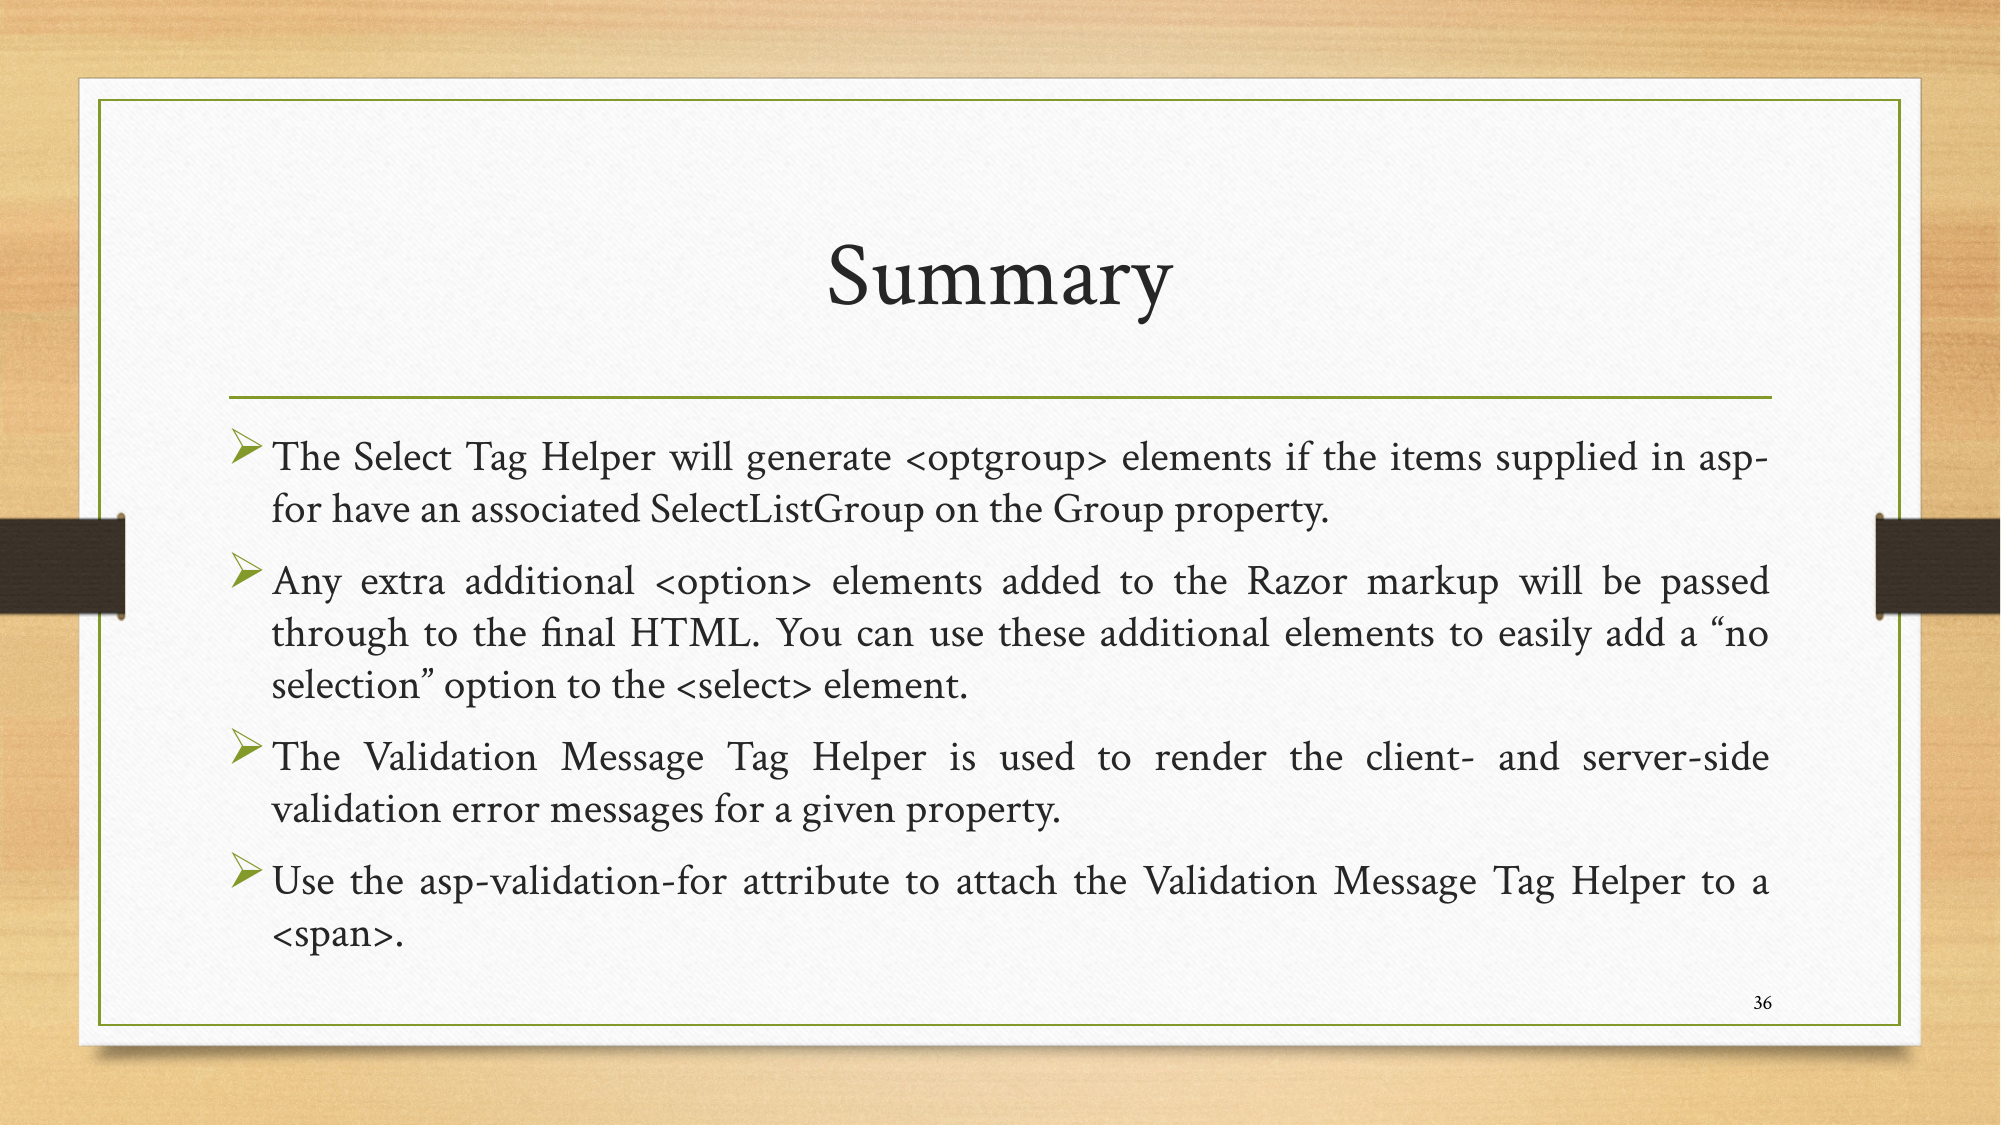

# Summary
The Select Tag Helper will generate <optgroup> elements if the items supplied in asp-for have an associated SelectListGroup on the Group property.
Any extra additional <option> elements added to the Razor markup will be passed through to the final HTML. You can use these additional elements to easily add a “no selection” option to the <select> element.
The Validation Message Tag Helper is used to render the client- and server-side validation error messages for a given property.
Use the asp-validation-for attribute to attach the Validation Message Tag Helper to a <span>.
36